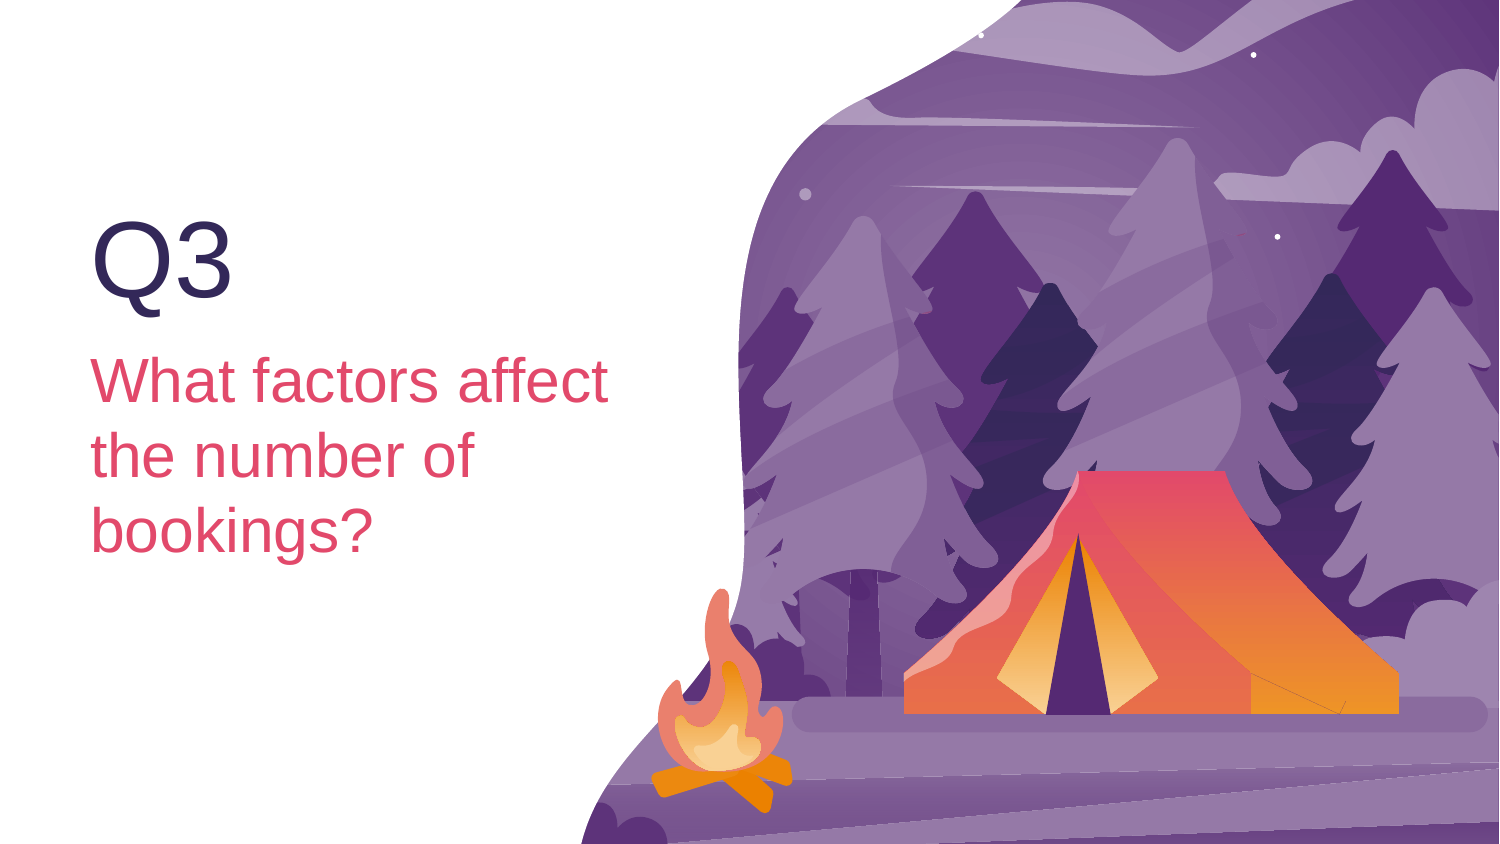

-

Q3
# What factors affect the number of bookings?